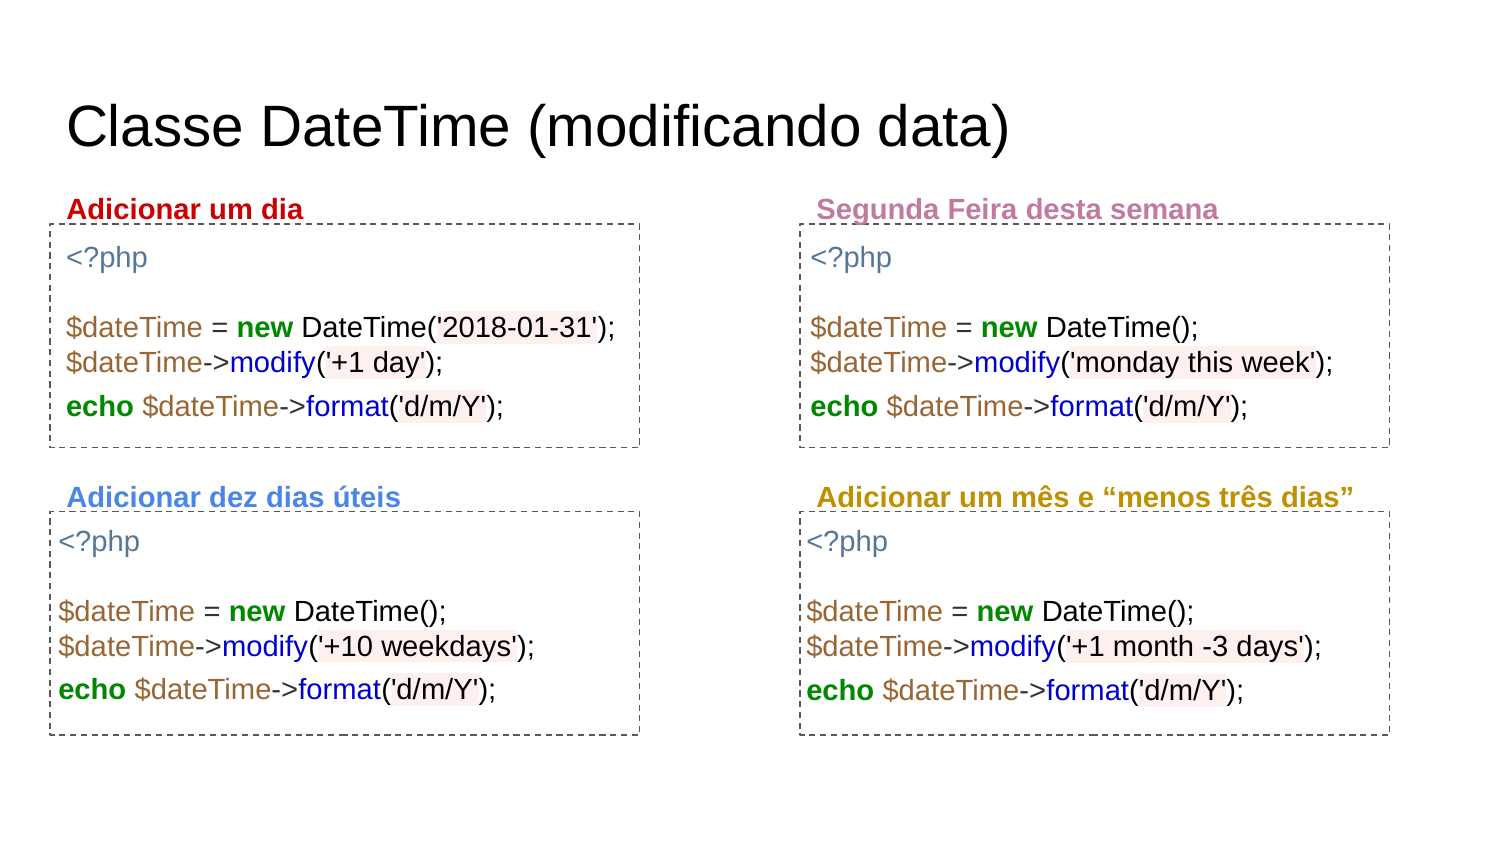

# Classe DateTime (modificando data)
Adicionar um dia
Segunda Feira desta semana
<?php

$dateTime = new DateTime('2018-01-31');
$dateTime->modify('+1 day');
echo $dateTime->format('d/m/Y');
<?php

$dateTime = new DateTime();
$dateTime->modify('monday this week');
echo $dateTime->format('d/m/Y');

Adicionar dez dias úteis
Adicionar um mês e “menos três dias”
<?php

$dateTime = new DateTime();
$dateTime->modify('+10 weekdays');
echo $dateTime->format('d/m/Y');
<?php

$dateTime = new DateTime();
$dateTime->modify('+1 month -3 days');
echo $dateTime->format('d/m/Y');